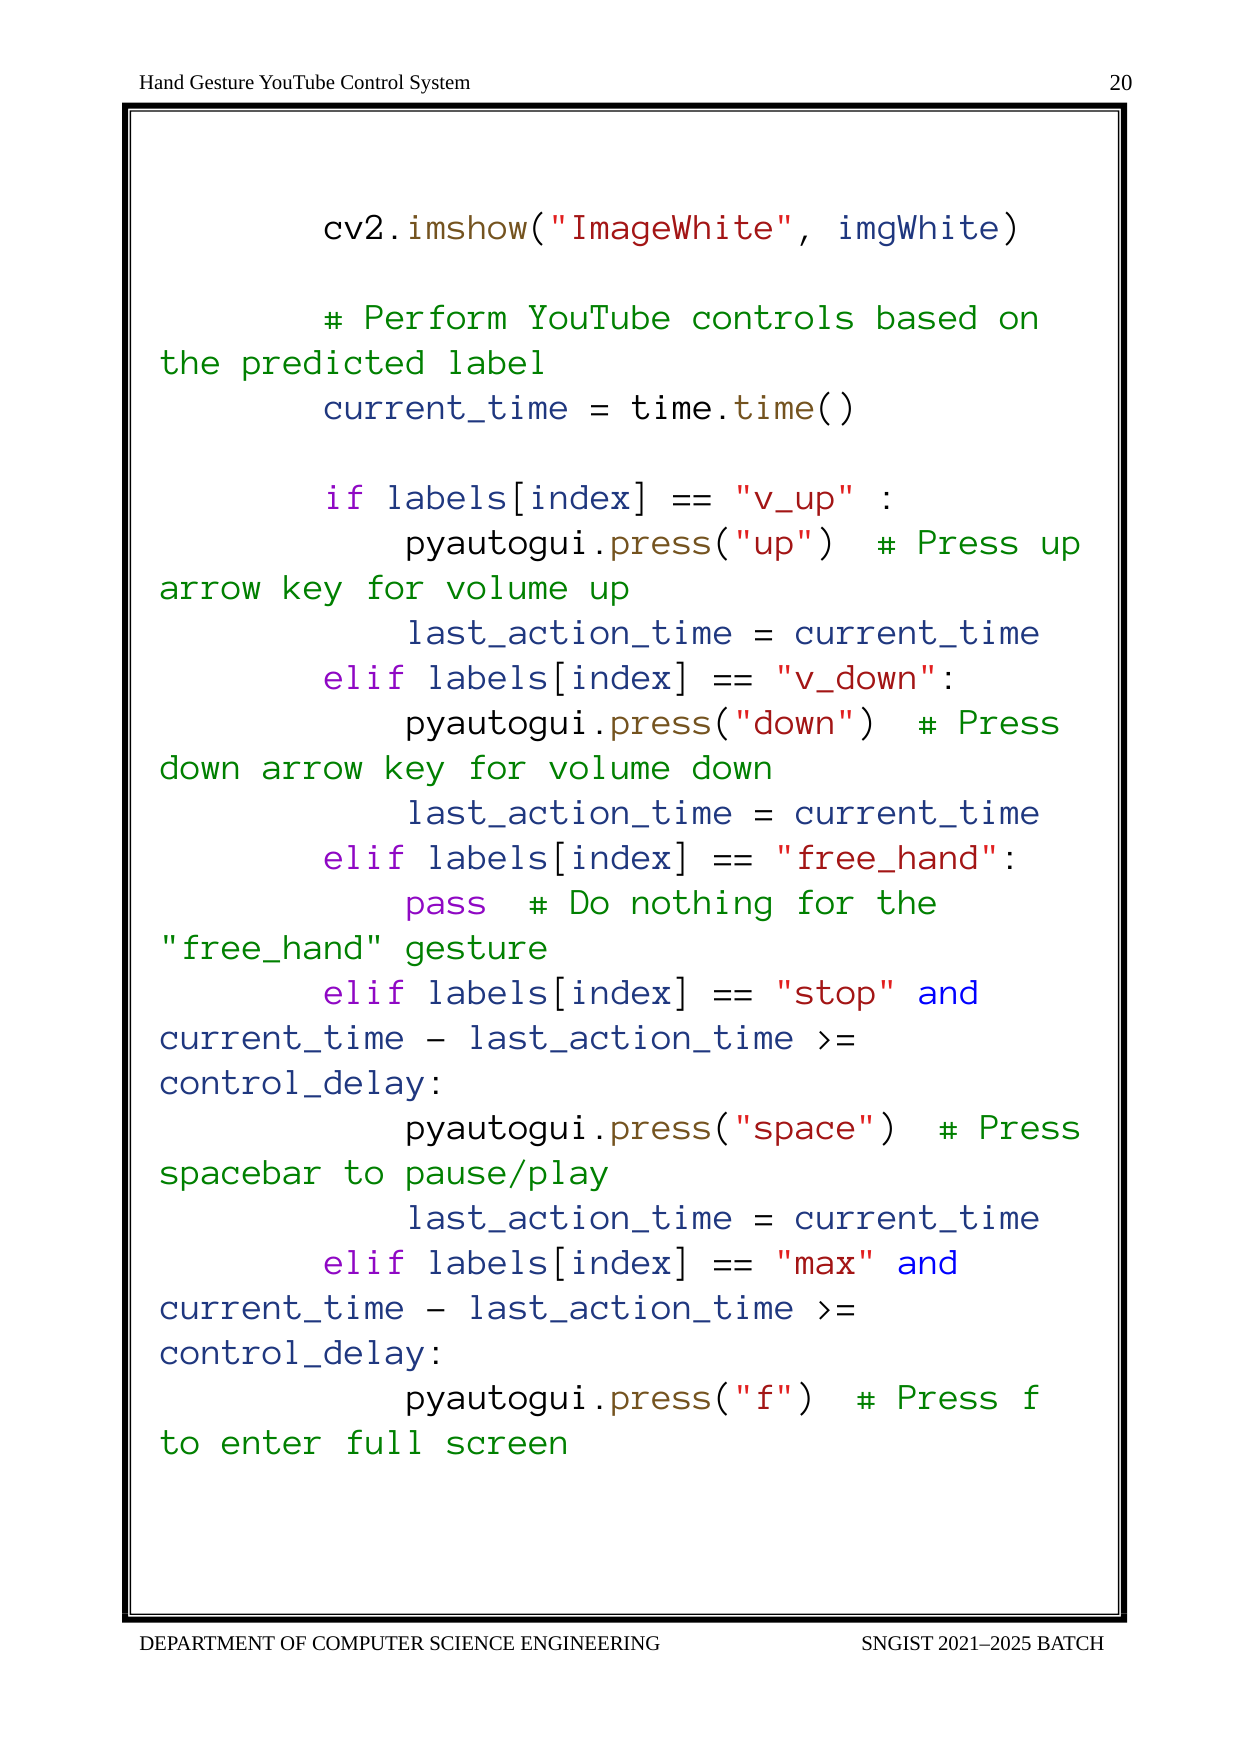

20
Hand Gesture YouTube Control System

        cv2.imshow("ImageWhite", imgWhite)
        # Perform YouTube controls based on
the predicted label
        current_time = time.time()

        if labels[index] == "v_up" :
            pyautogui.press("up")  # Press up arrow key for volume up
            last_action_time = current_time
        elif labels[index] == "v_down":
            pyautogui.press("down")  # Press down arrow key for volume down
            last_action_time = current_time
        elif labels[index] == "free_hand":
            pass  # Do nothing for the "free_hand" gesture
        elif labels[index] == "stop" and current_time - last_action_time >= control_delay:
            pyautogui.press("space")  # Press spacebar to pause/play
            last_action_time = current_time
        elif labels[index] == "max" and current_time - last_action_time >= control_delay:
            pyautogui.press("f")  # Press f
to enter full screen

DEPARTMENT OF COMPUTER SCIENCE ENGINEERING
SNGIST 2021–2025 BATCH